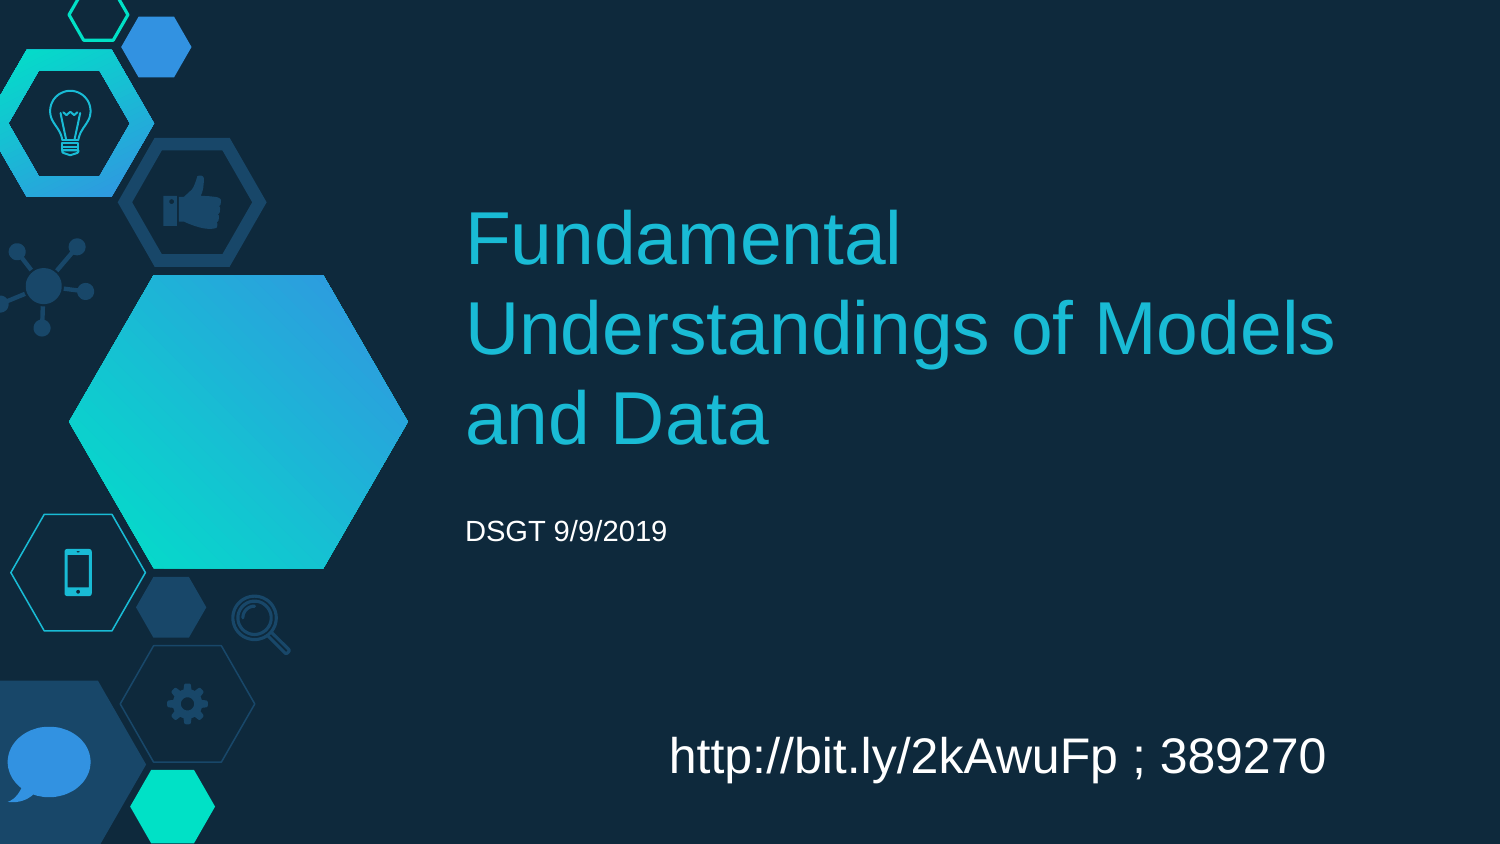

# Fundamental Understandings of Models and Data

DSGT 9/9/2019
http://bit.ly/2kAwuFp ; 389270